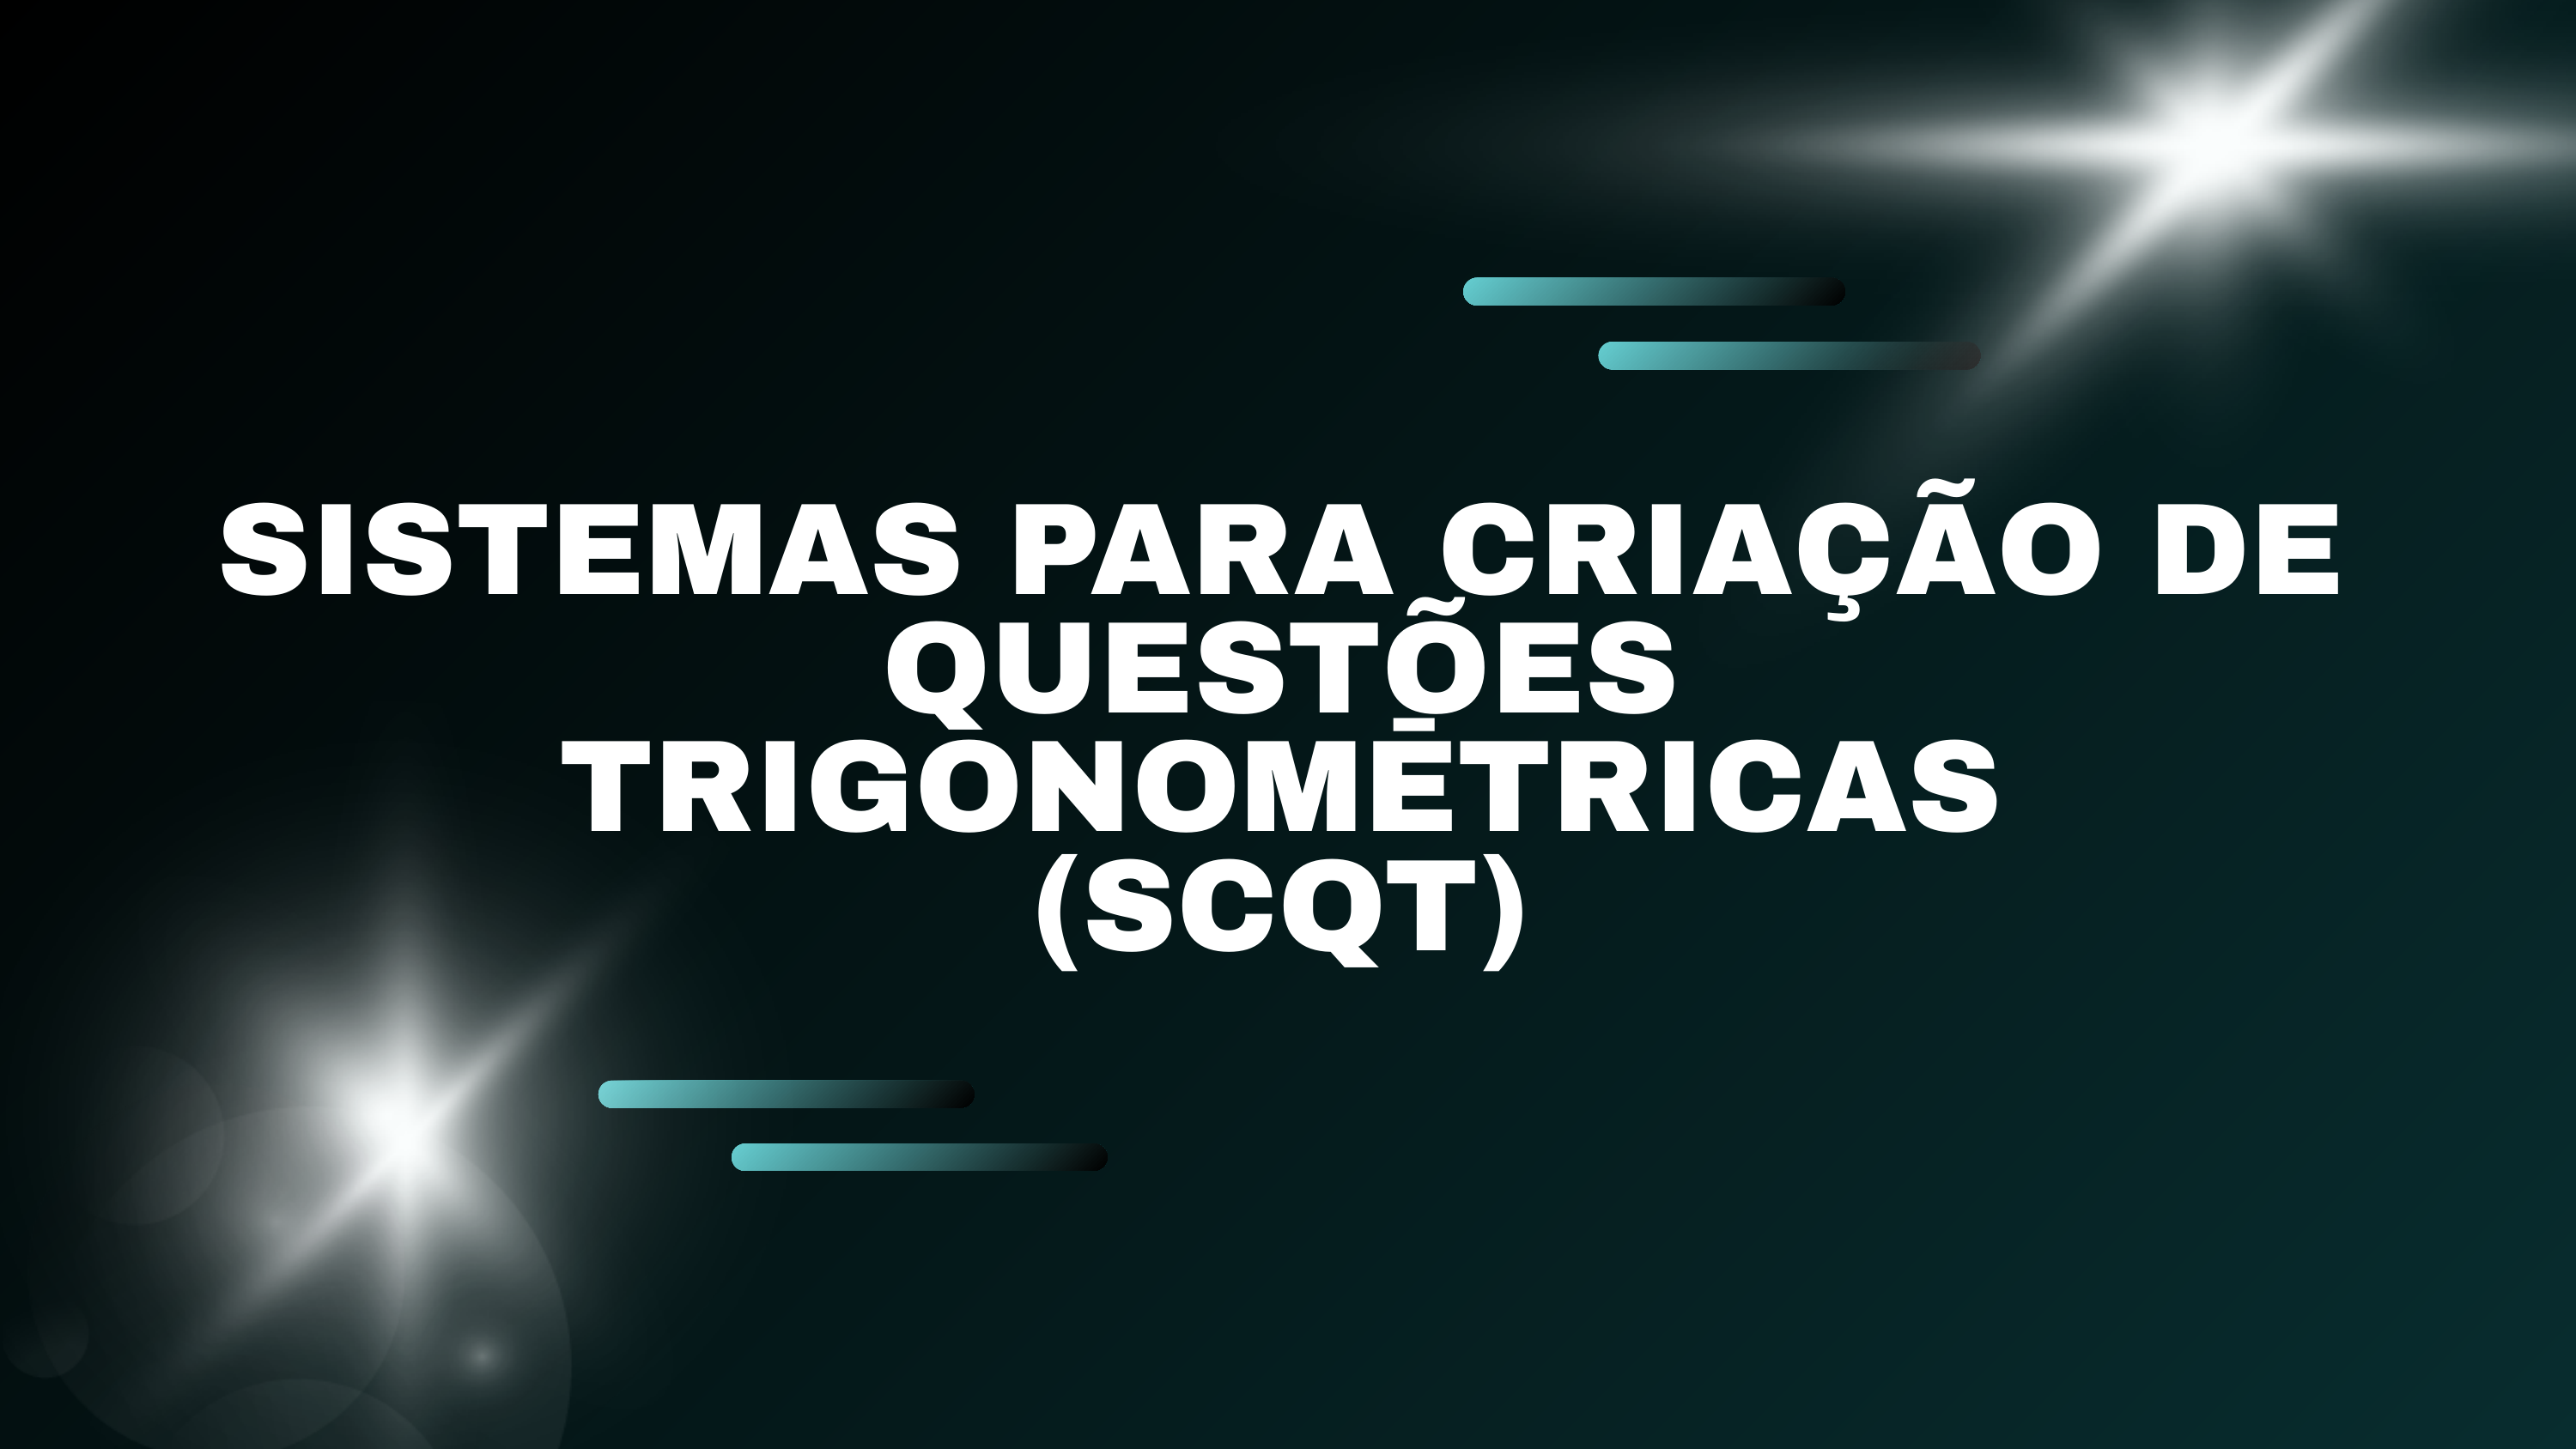

SISTEMAS PARA CRIAÇÃO DE QUESTÕES TRIGONOMĒTRICAS
(SCQT)